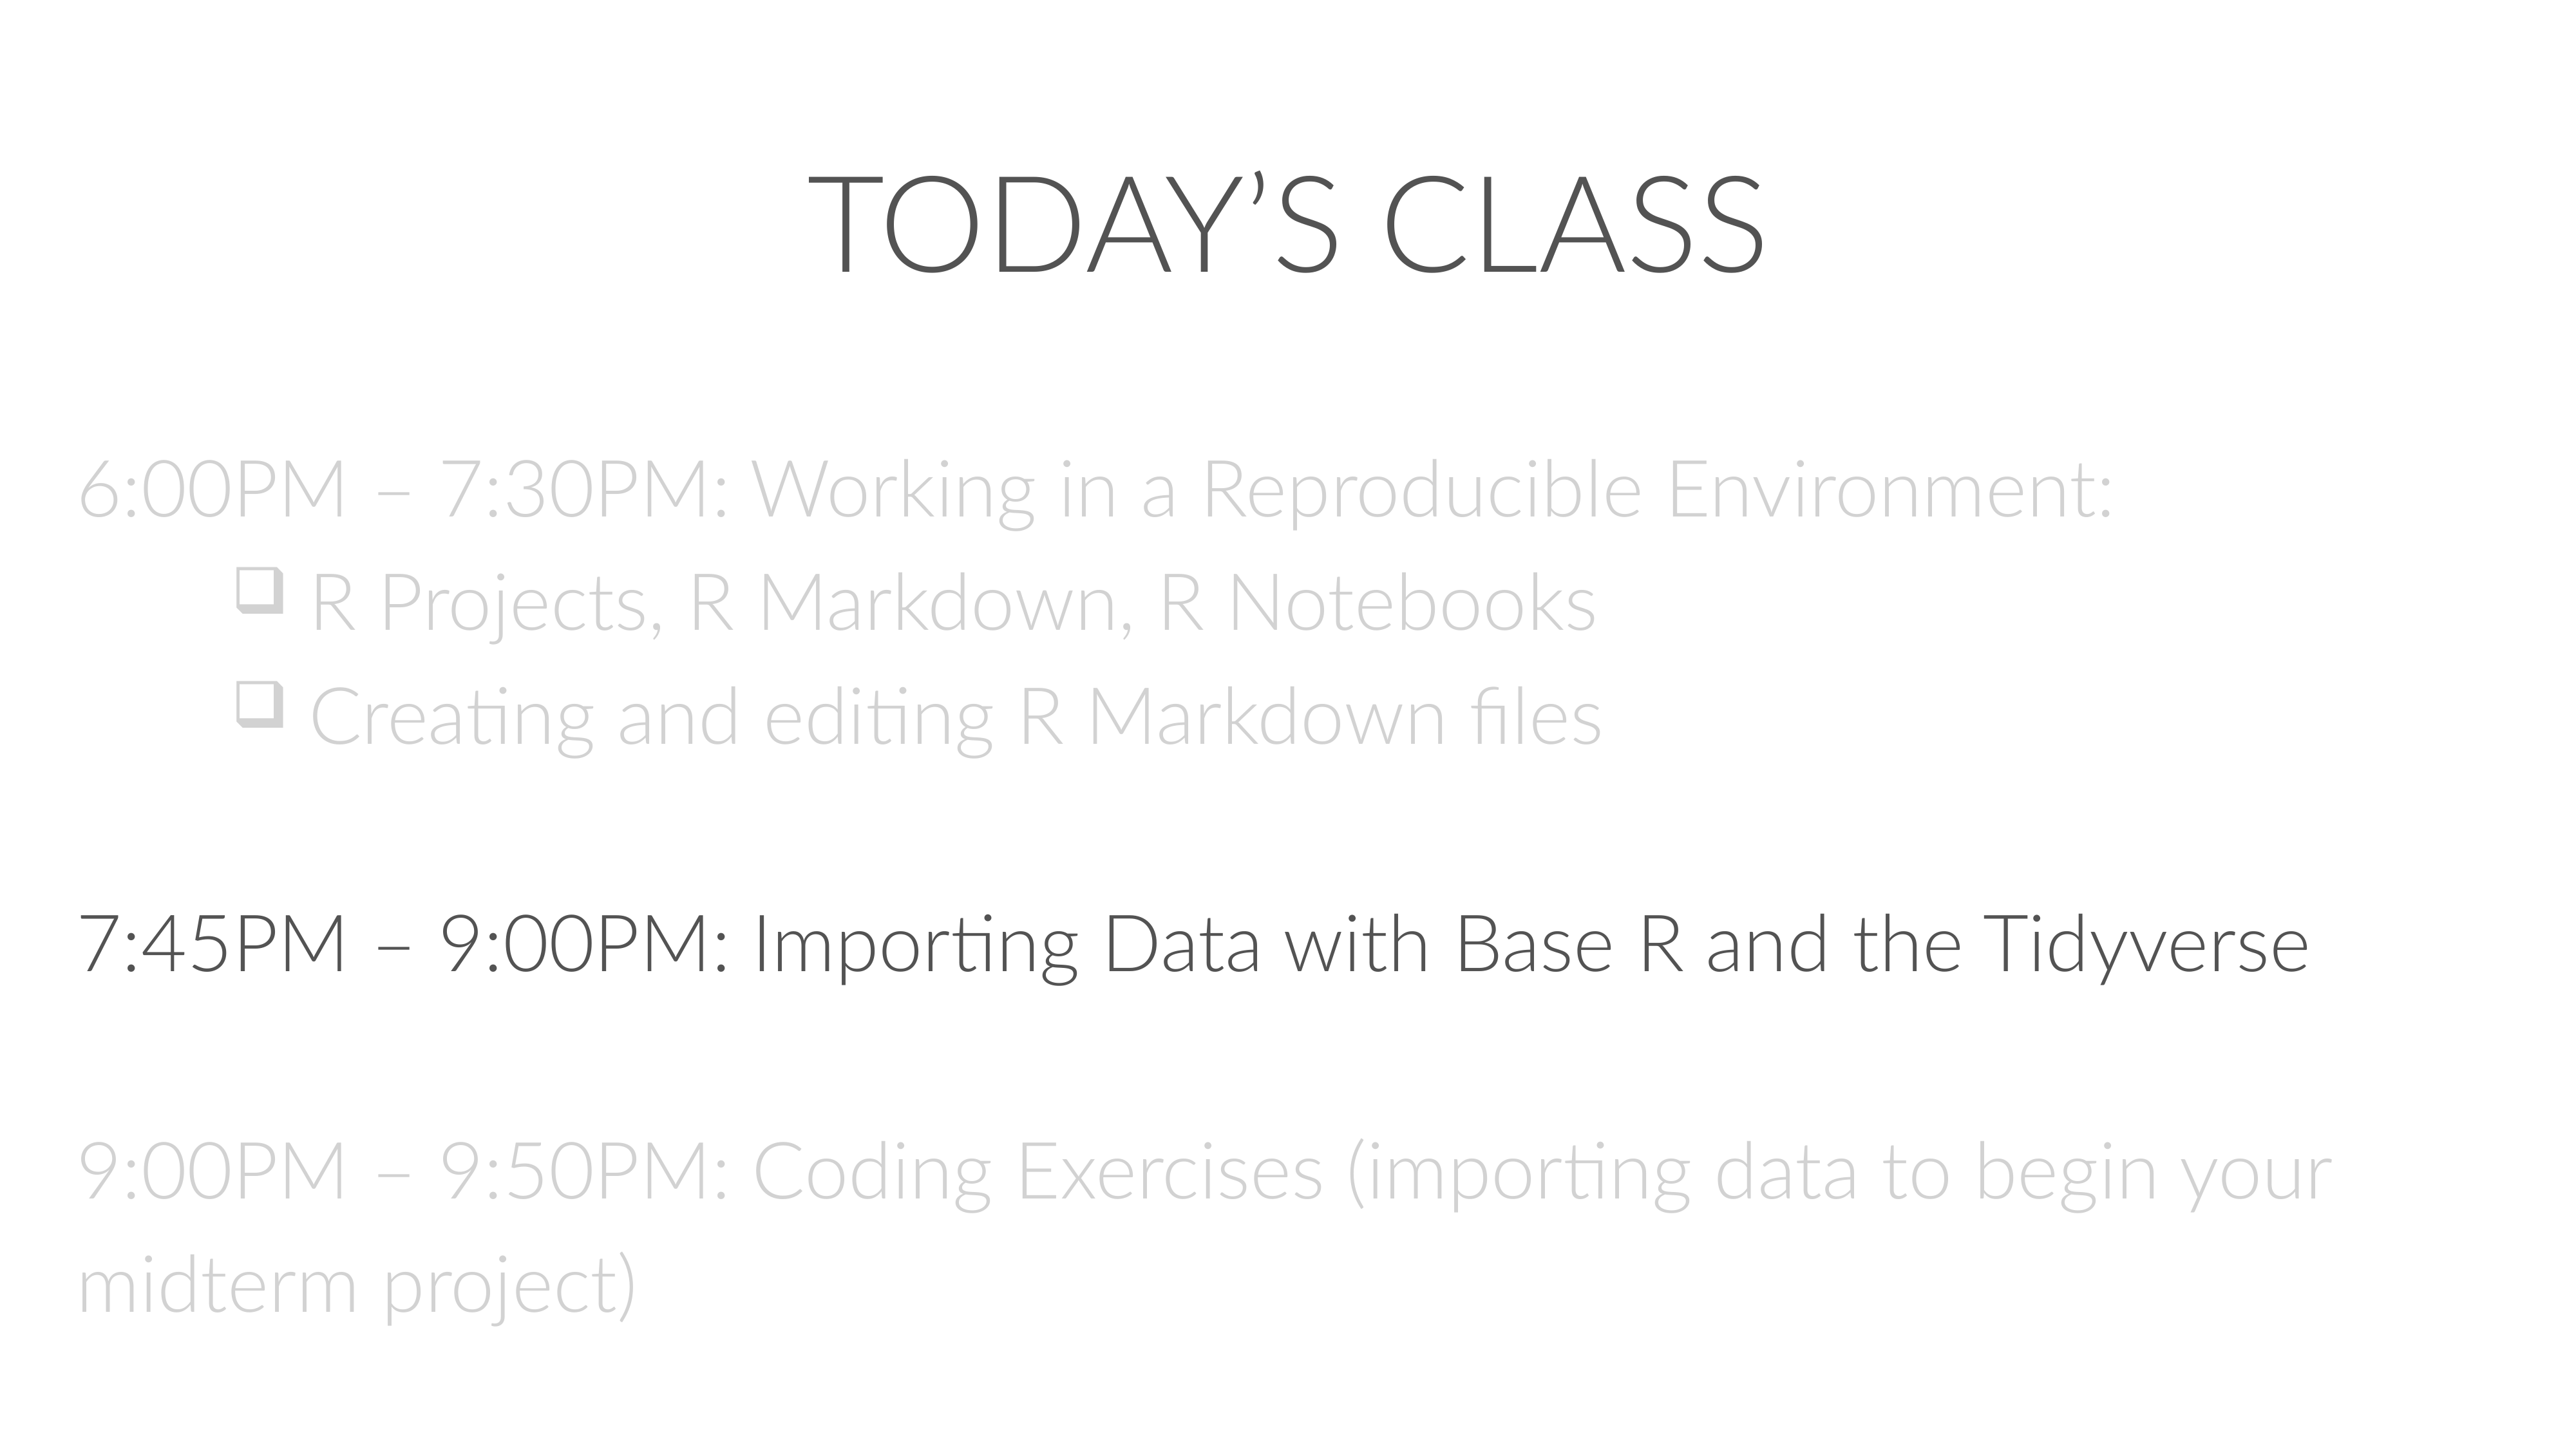

# Today’s Class
6:00PM – 7:30PM: Working in a Reproducible Environment:
R Projects, R Markdown, R Notebooks
Creating and editing R Markdown files

7:45PM – 9:00PM: Importing Data with Base R and the Tidyverse

9:00PM – 9:50PM: Coding Exercises (importing data to begin your midterm project)